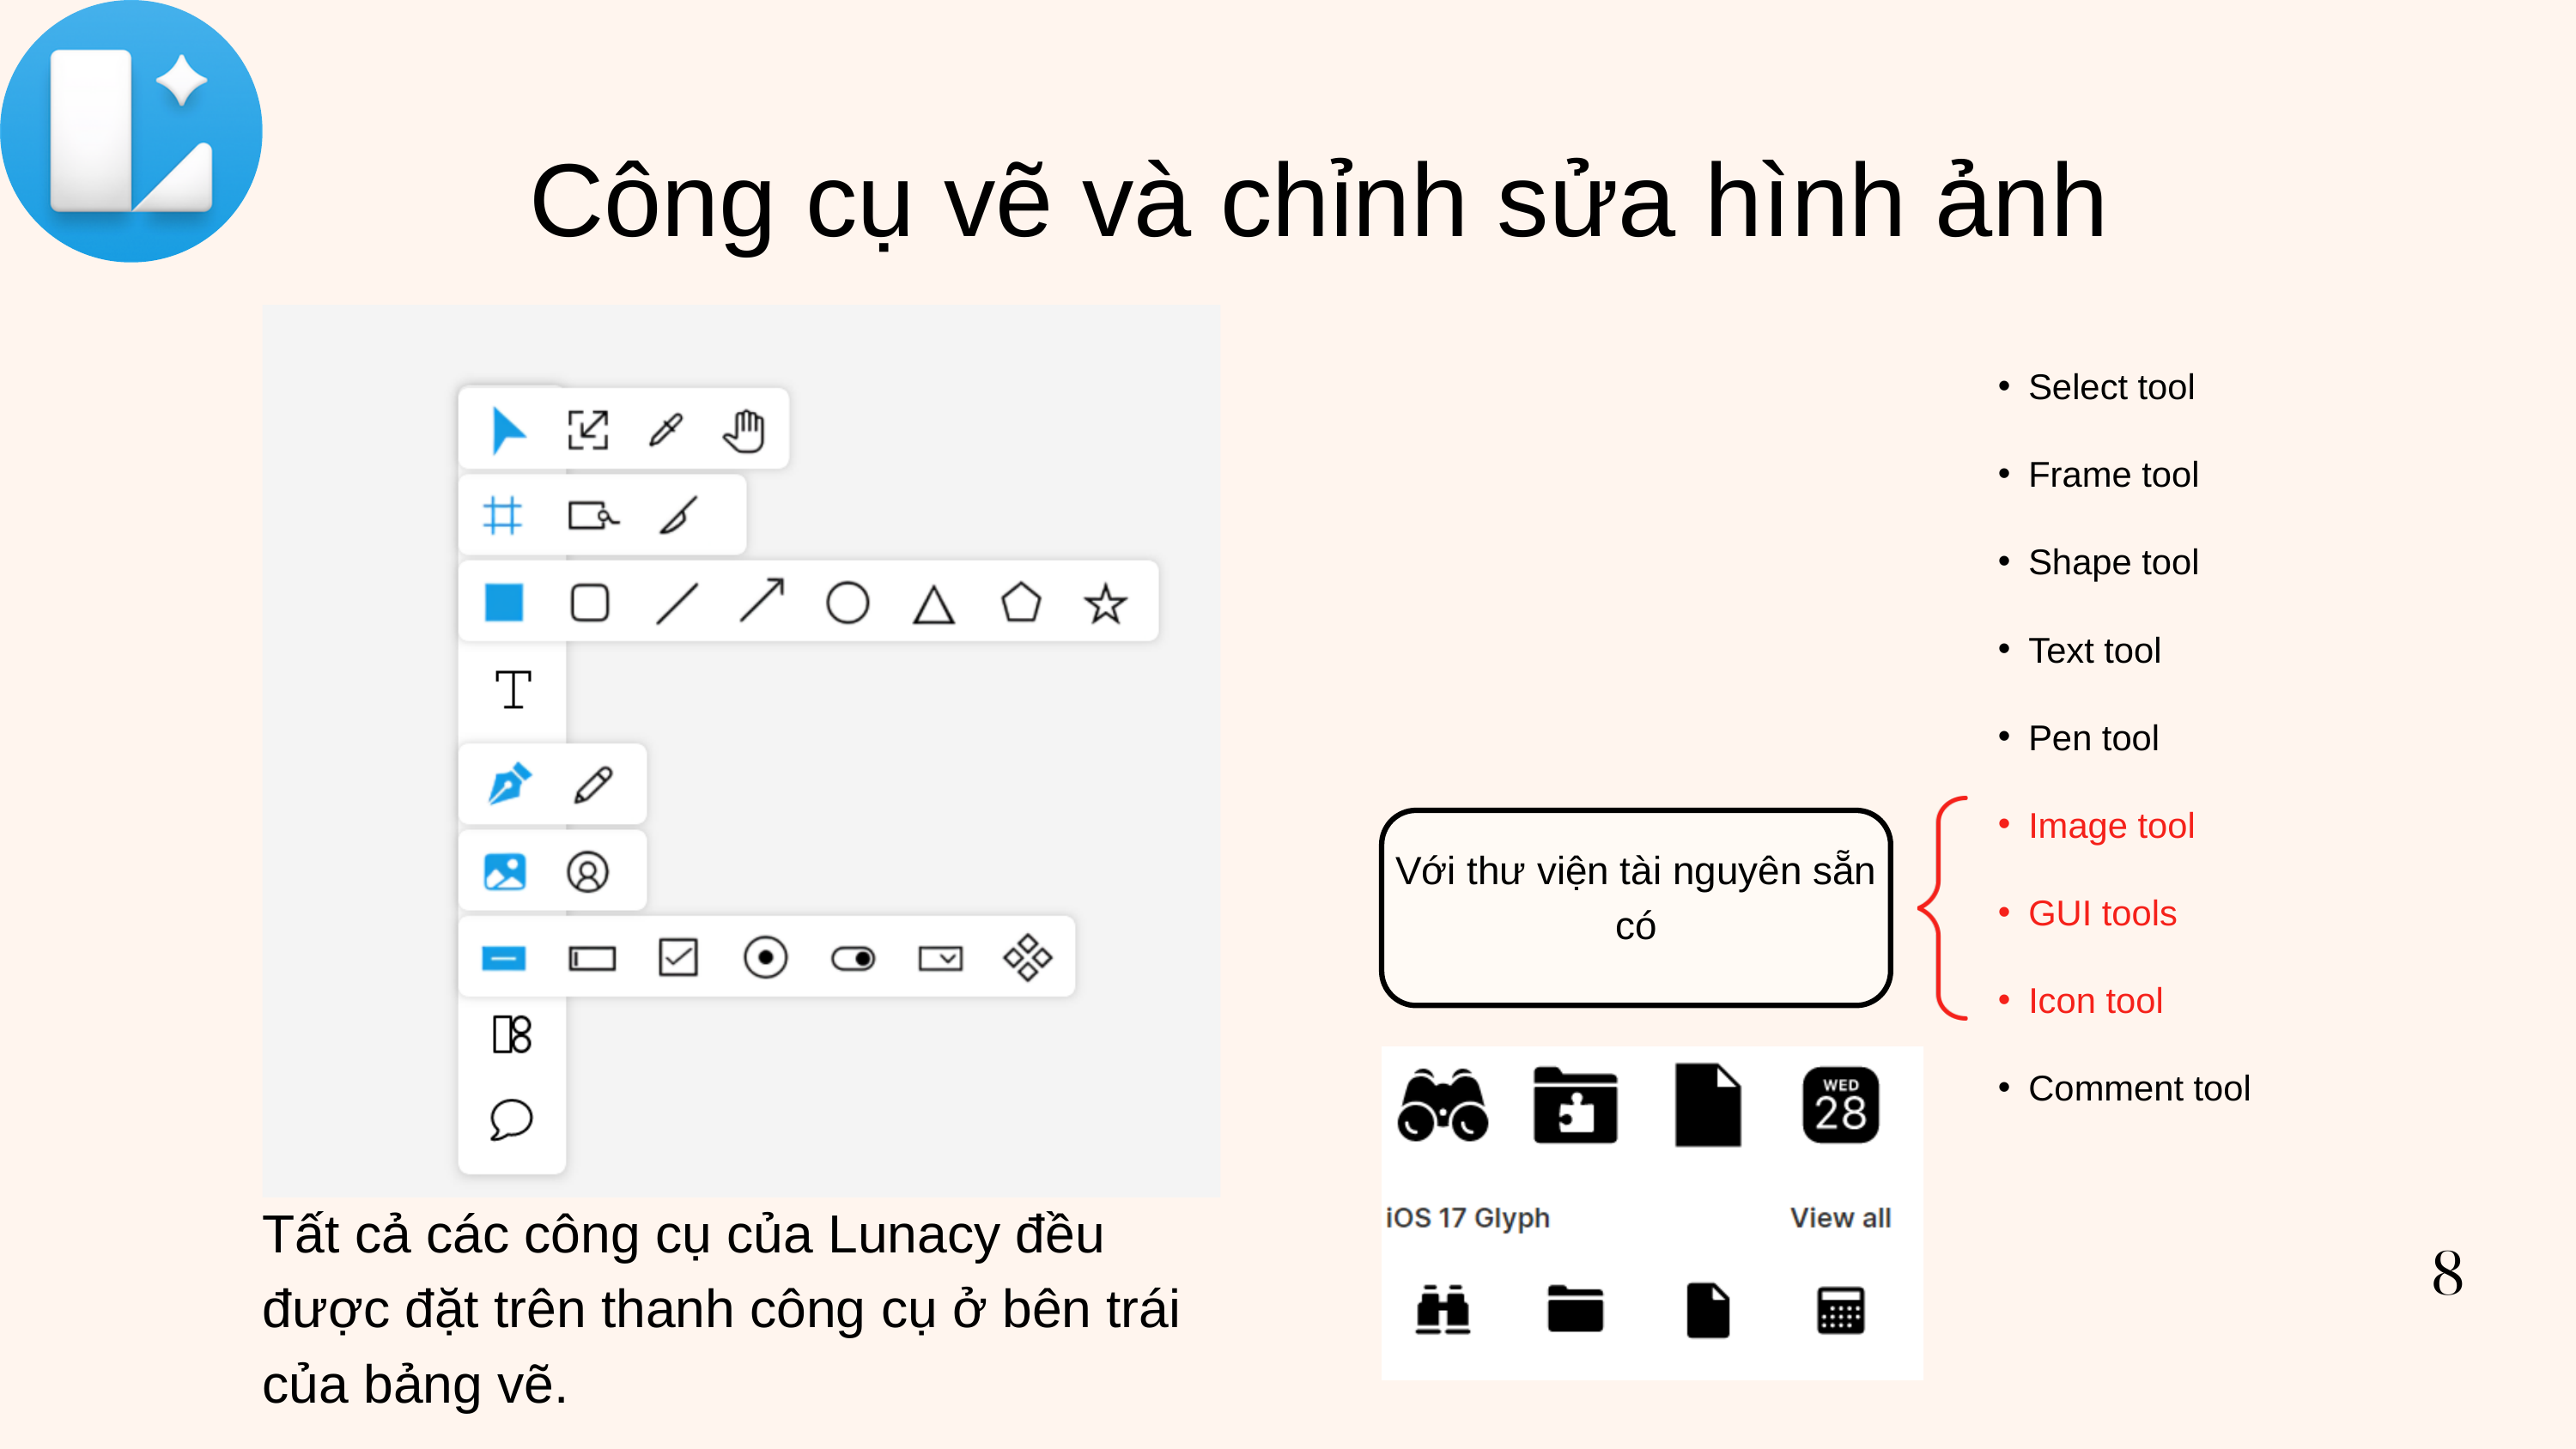

Công cụ vẽ và chỉnh sửa hình ảnh

Select tool
Frame tool
Shape tool
Text tool
Pen tool
Image tool
GUI tools
Icon tool
Comment tool

Với thư viện tài nguyên sẵn có

Tất cả các công cụ của Lunacy đều được đặt trên thanh công cụ ở bên trái của bảng vẽ.
8